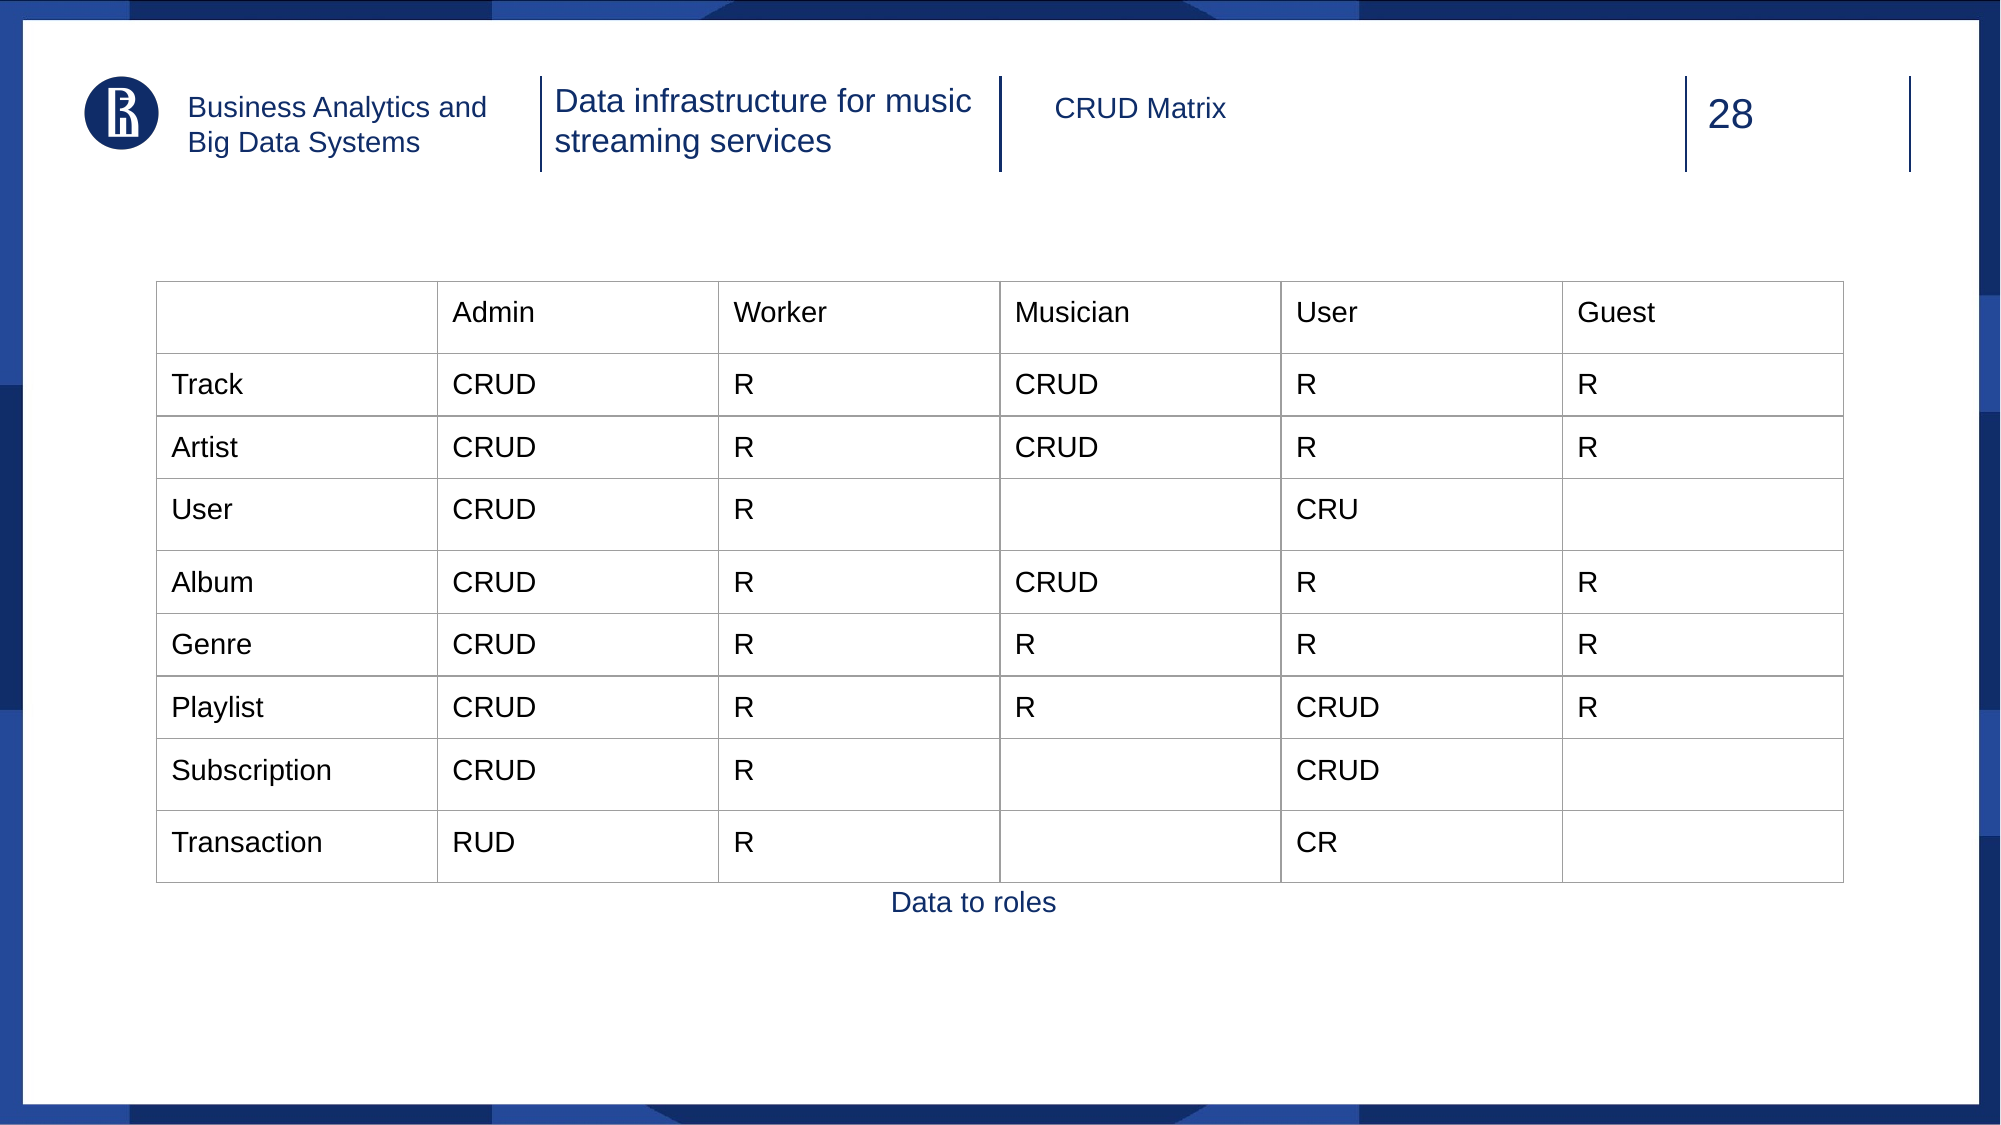

Data infrastructure for music streaming services
Business Analytics and Big Data Systems
CRUD Matrix

|  | Admin | Worker | Musician | User | Guest |
| --- | --- | --- | --- | --- | --- |
| Track | CRUD | R | CRUD | R | R |
| Artist | CRUD | R | CRUD | R | R |
| User | CRUD | R |  | CRU |  |
| Album | CRUD | R | CRUD | R | R |
| Genre | CRUD | R | R | R | R |
| Playlist | CRUD | R | R | CRUD | R |
| Subscription | CRUD | R |  | CRUD |  |
| Transaction | RUD | R |  | CR |  |
Data to roles